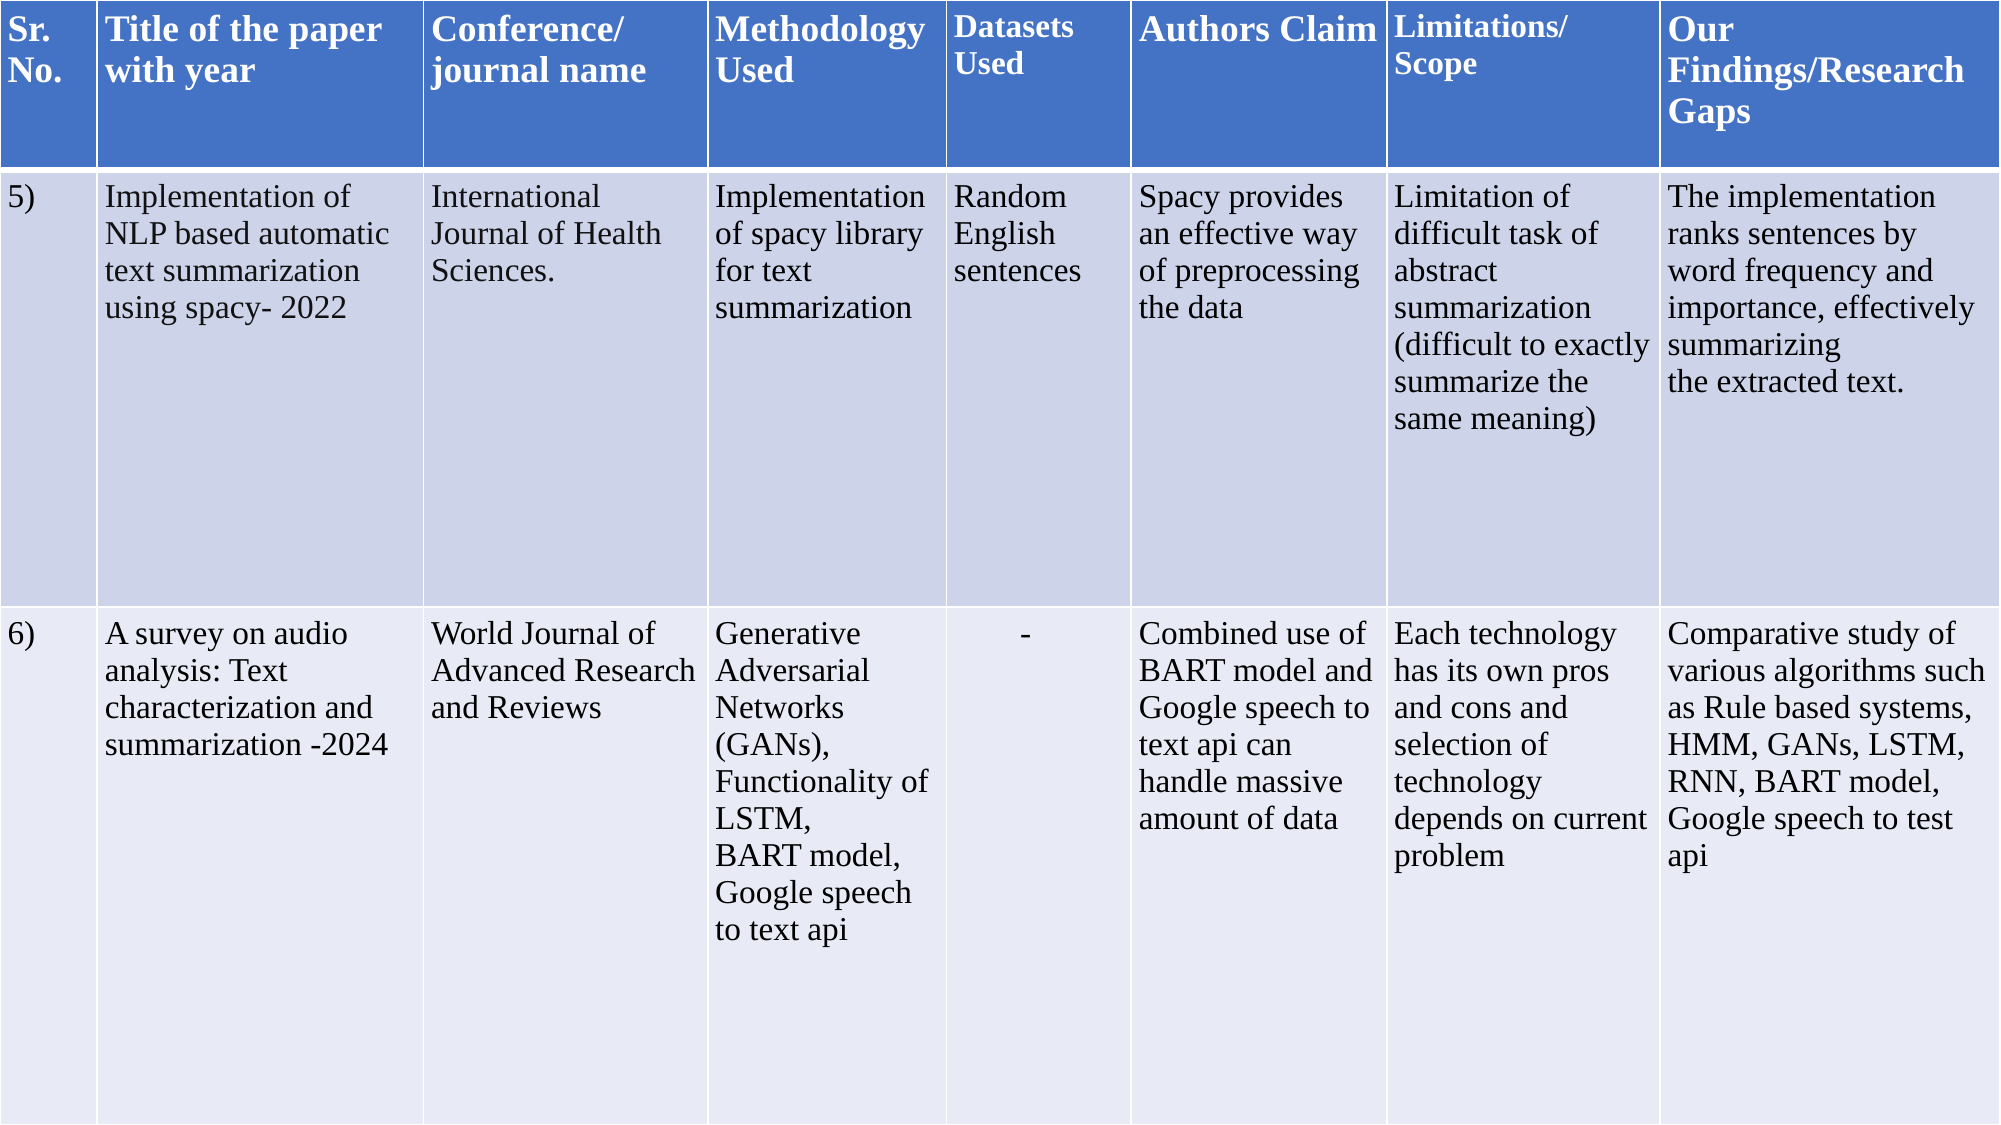

| Sr. No. | Title of the paper with year | Conference/ journal name | Methodology Used | Datasets Used | Authors Claim | Limitations/ Scope | Our Findings/Research Gaps |
| --- | --- | --- | --- | --- | --- | --- | --- |
| 5) | Implementation of NLP based automatic text summarization using spacy- 2022 | International Journal of Health Sciences. | Implementation of spacy library for text summarization | Random English sentences | Spacy provides an effective way of preprocessing the data | Limitation of difficult task of abstract summarization (difficult to exactly summarize the same meaning) | The implementation ranks sentences by word frequency and importance, effectively summarizing the extracted text. |
| 6) | A survey on audio analysis: Text characterization and summarization -2024 | World Journal of Advanced Research and Reviews | Generative Adversarial Networks (GANs), Functionality of LSTM, BART model, Google speech to text api | - | Combined use of BART model and Google speech to text api can handle massive amount of data | Each technology has its own pros and cons and selection of technology depends on current problem | Comparative study of various algorithms such as Rule based systems, HMM, GANs, LSTM, RNN, BART model, Google speech to test api |